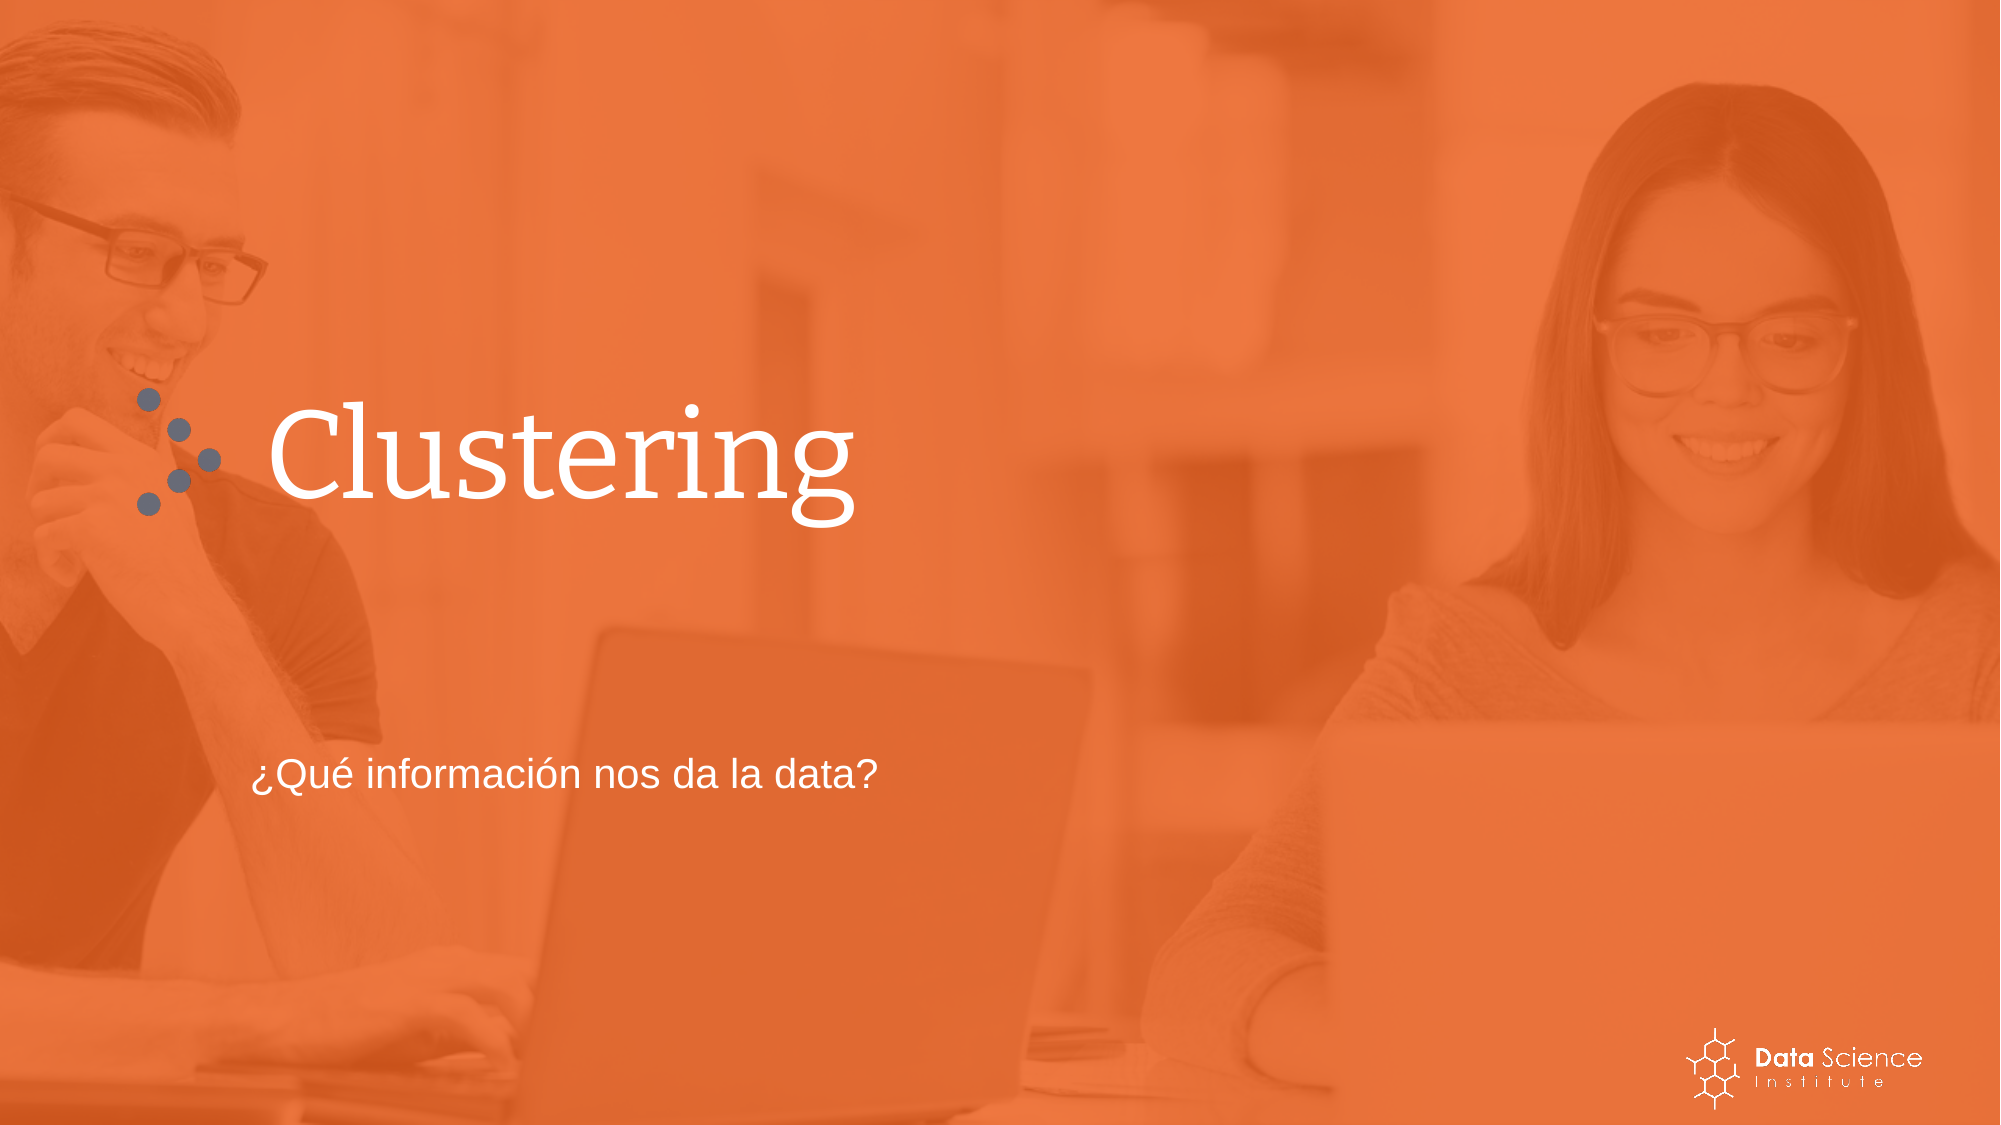

# Clustering
¿Qué información nos da la data?